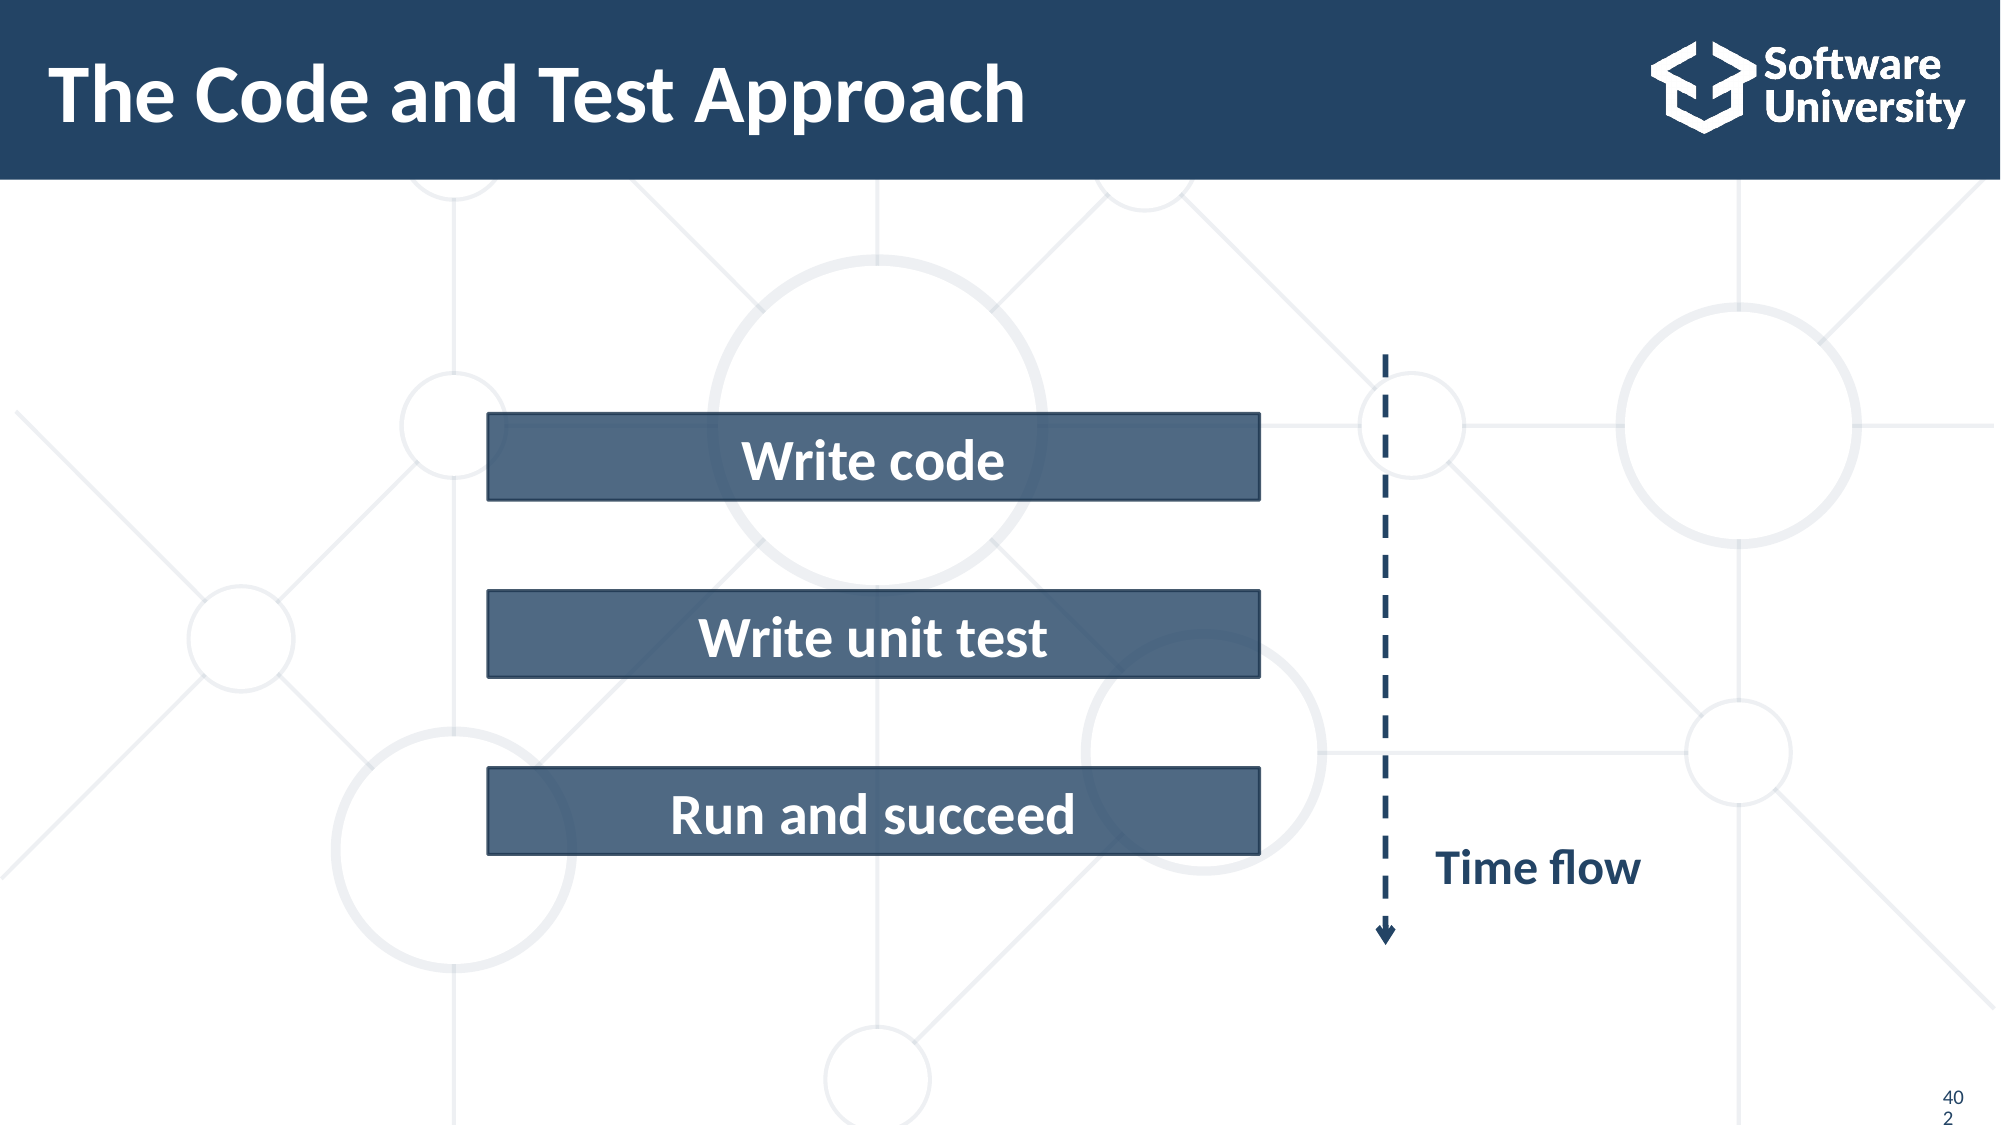

# The Code and Test Approach

Write code
Write unit test
Run and succeed
Time flow
402